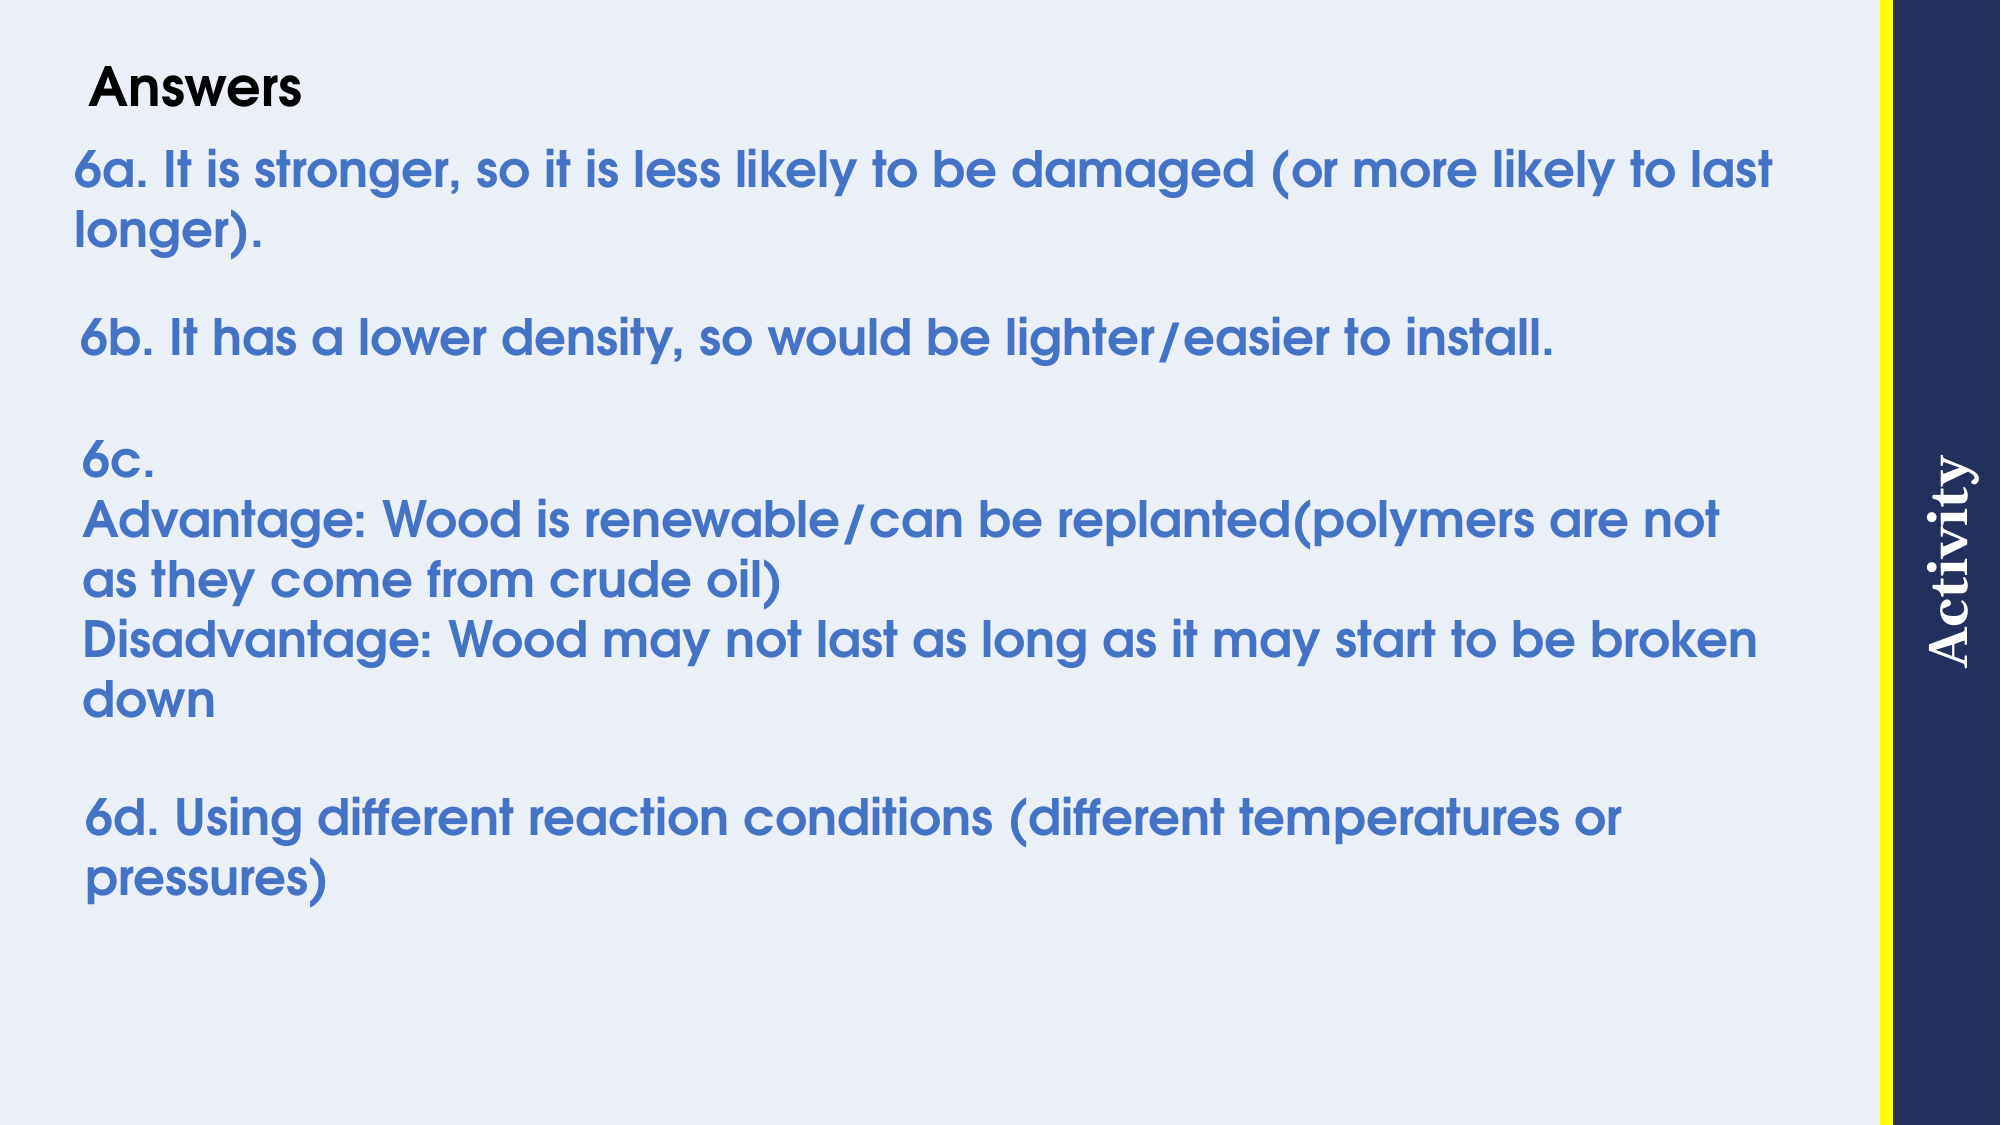

# Answers
6a. It is stronger, so it is less likely to be damaged (or more likely to last longer).
6b. It has a lower density, so would be lighter/easier to install.
6c.
Advantage: Wood is renewable/can be replanted(polymers are not as they come from crude oil)
Disadvantage: Wood may not last as long as it may start to be broken down
6d. Using different reaction conditions (different temperatures or pressures)